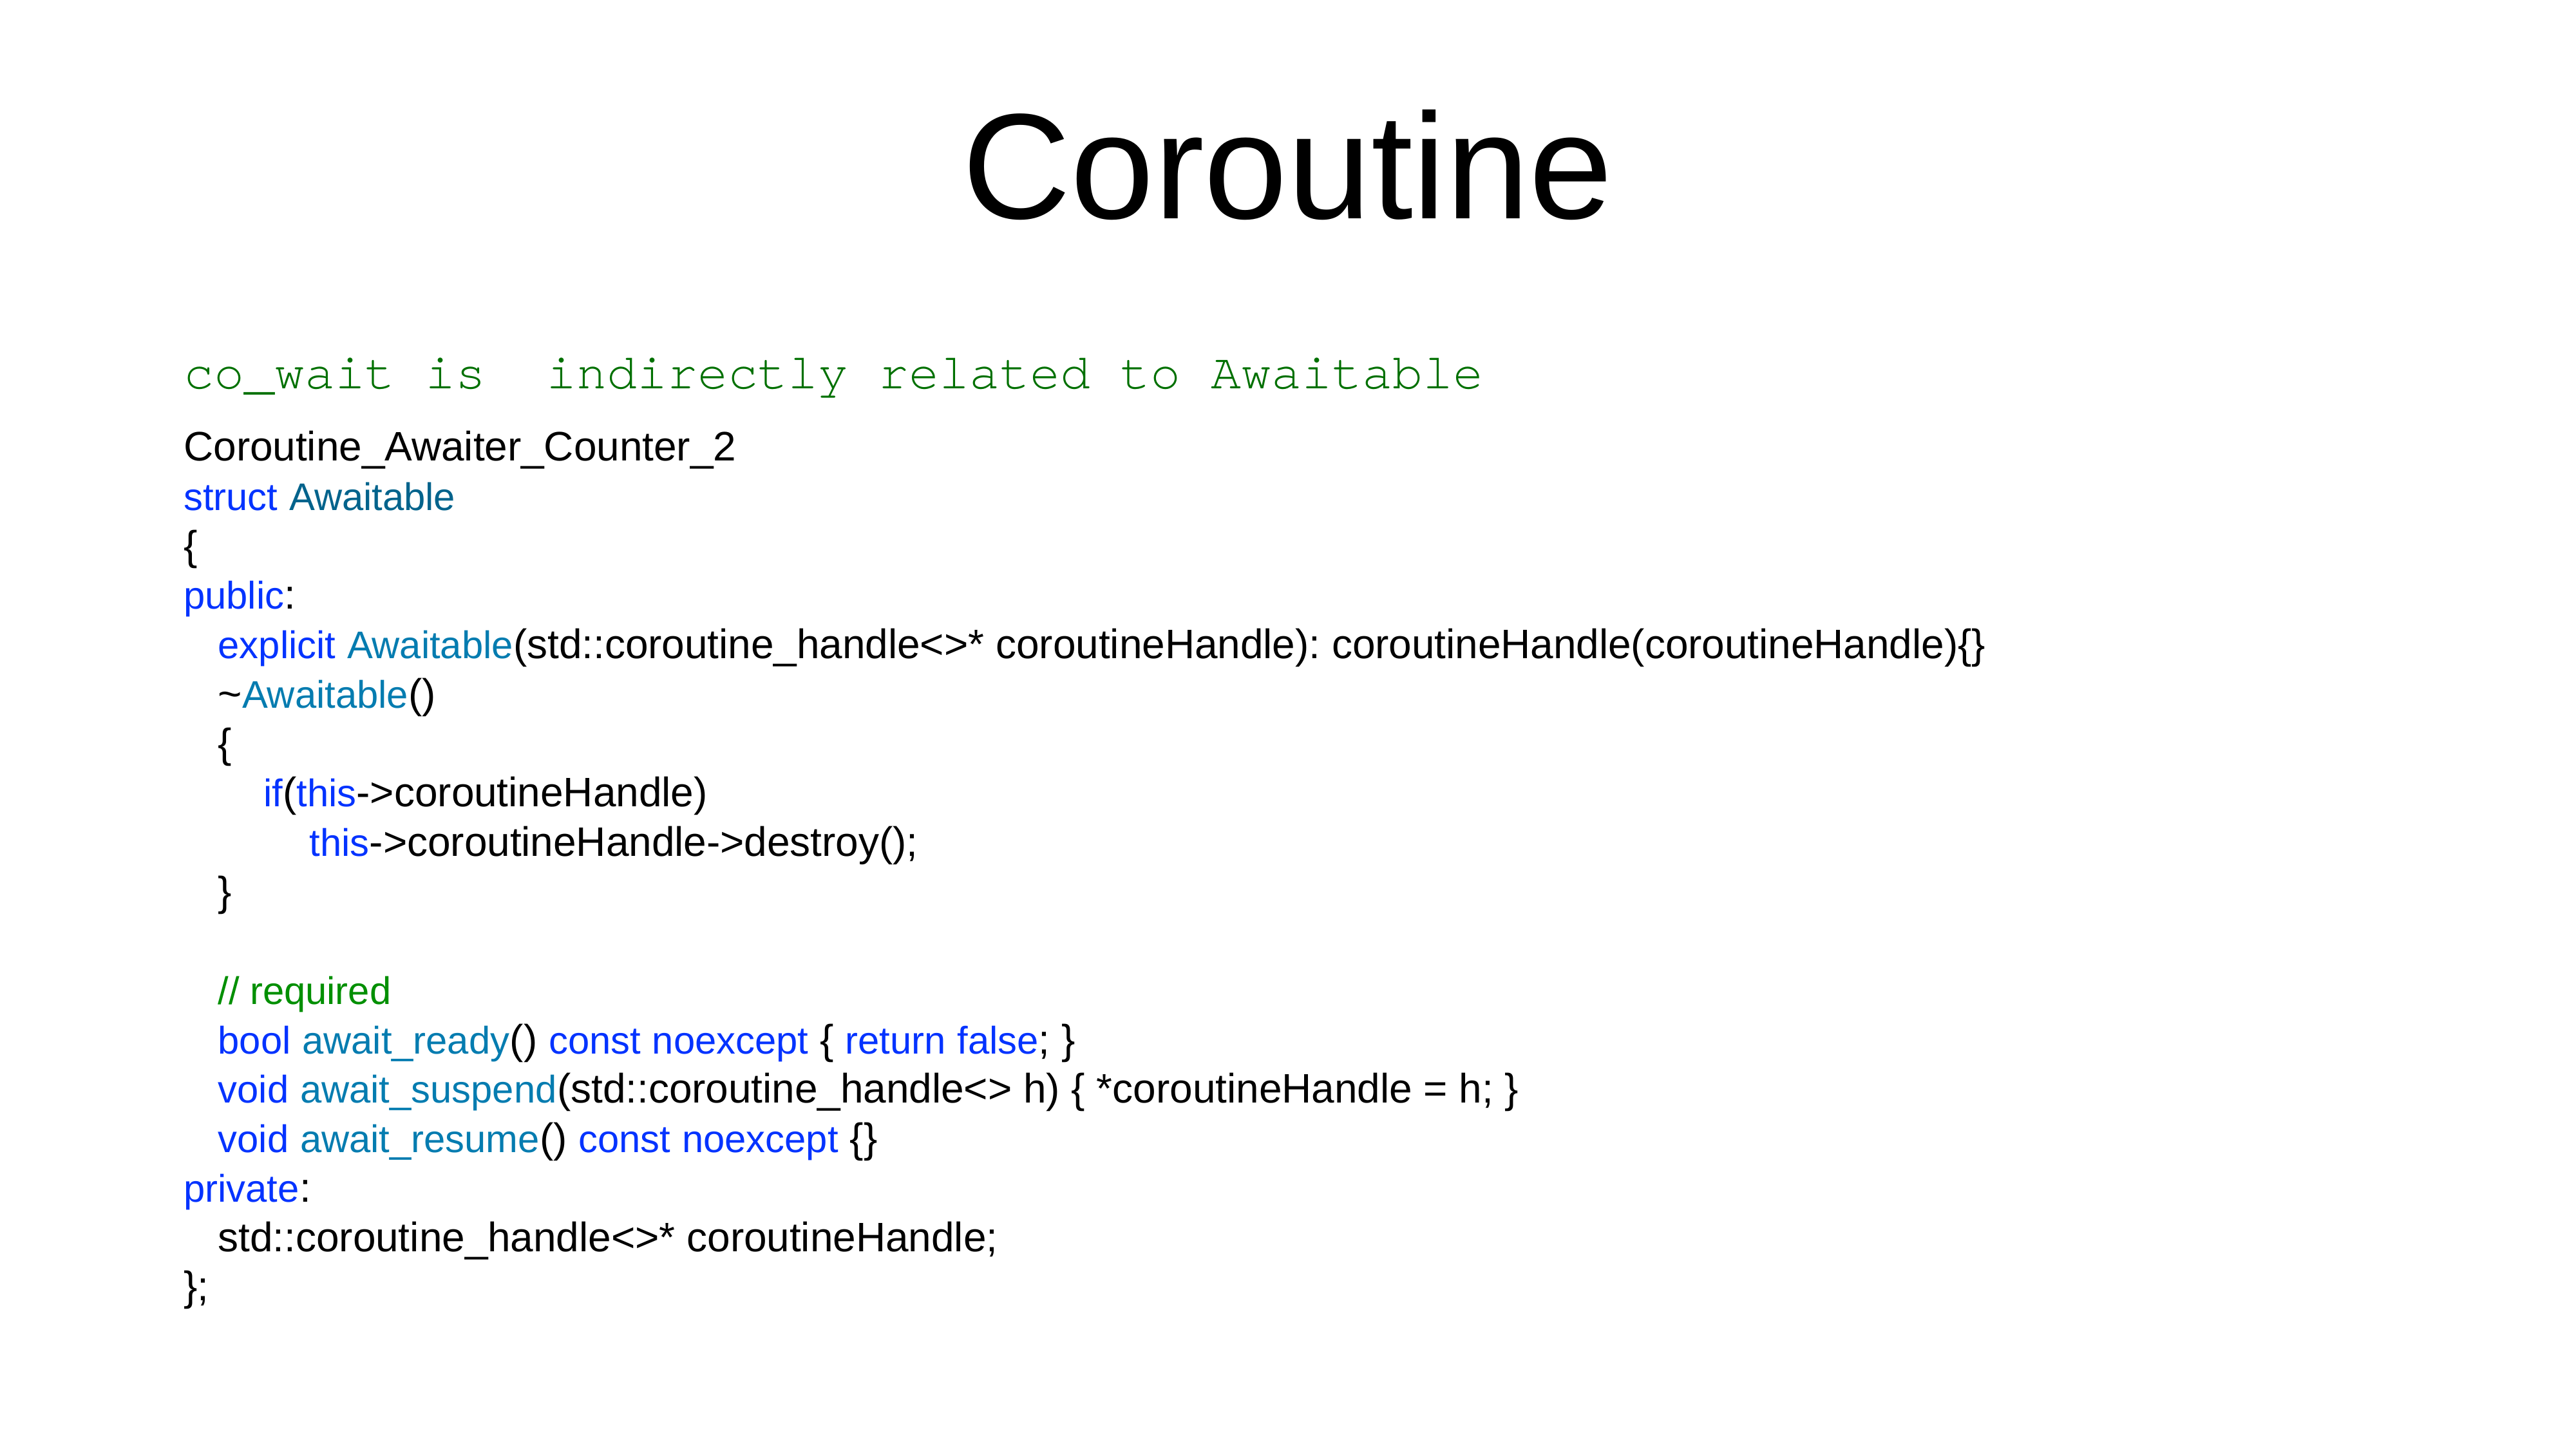

# Coroutine
co_wait is  indirectly related to Awaitable

Coroutine_Awaiter_Counter_2
struct Awaitable
{
public:
   explicit Awaitable(std::coroutine_handle<>* coroutineHandle): coroutineHandle(coroutineHandle){}
   ~Awaitable()
   {
       if(this->coroutineHandle)
           this->coroutineHandle->destroy();
   }

   // required
   bool await_ready() const noexcept { return false; }
   void await_suspend(std::coroutine_handle<> h) { *coroutineHandle = h; }
   void await_resume() const noexcept {}
private:
   std::coroutine_handle<>* coroutineHandle;
};